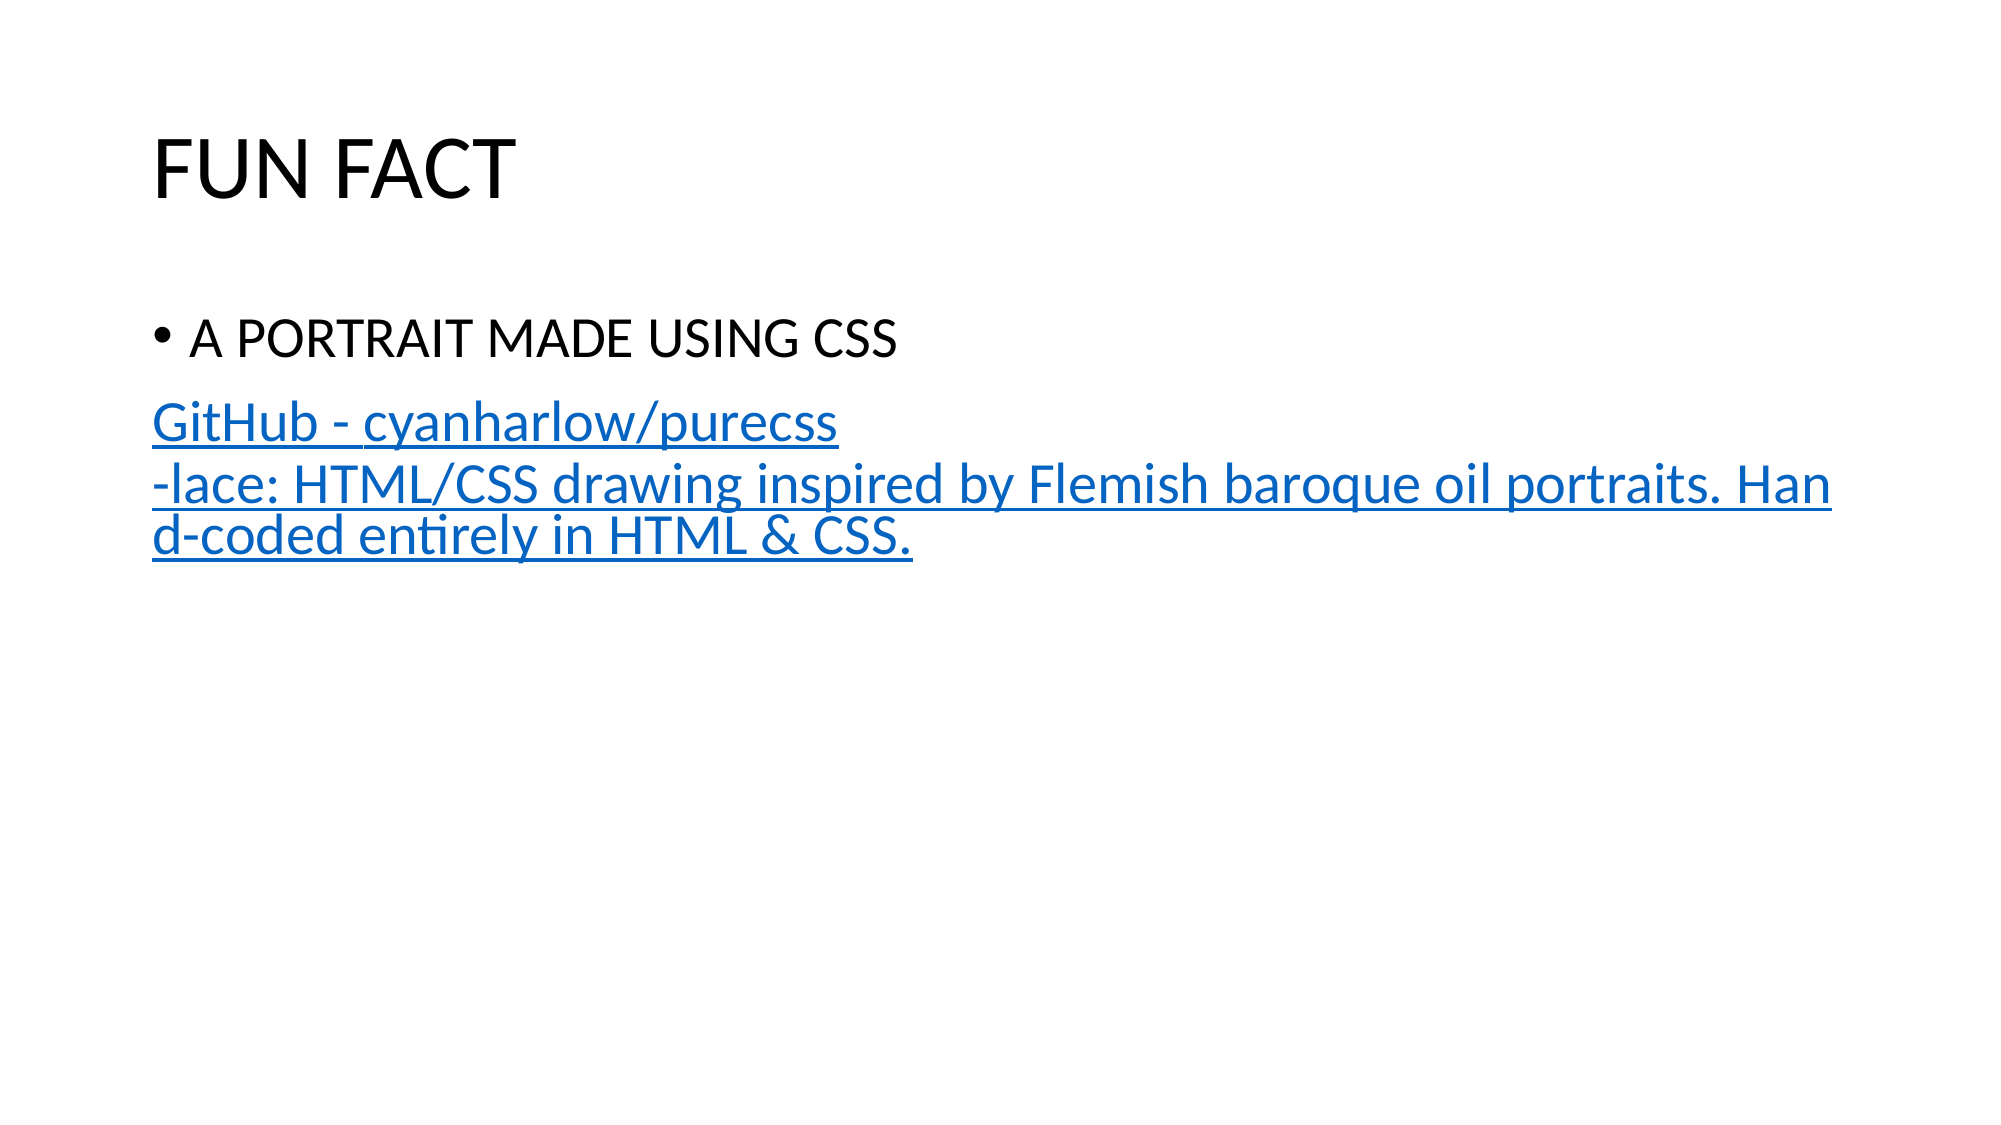

# FUN FACT
A PORTRAIT MADE USING CSS
GitHub - cyanharlow/purecss-lace: HTML/CSS drawing inspired by Flemish baroque oil portraits. Hand-coded entirely in HTML & CSS.